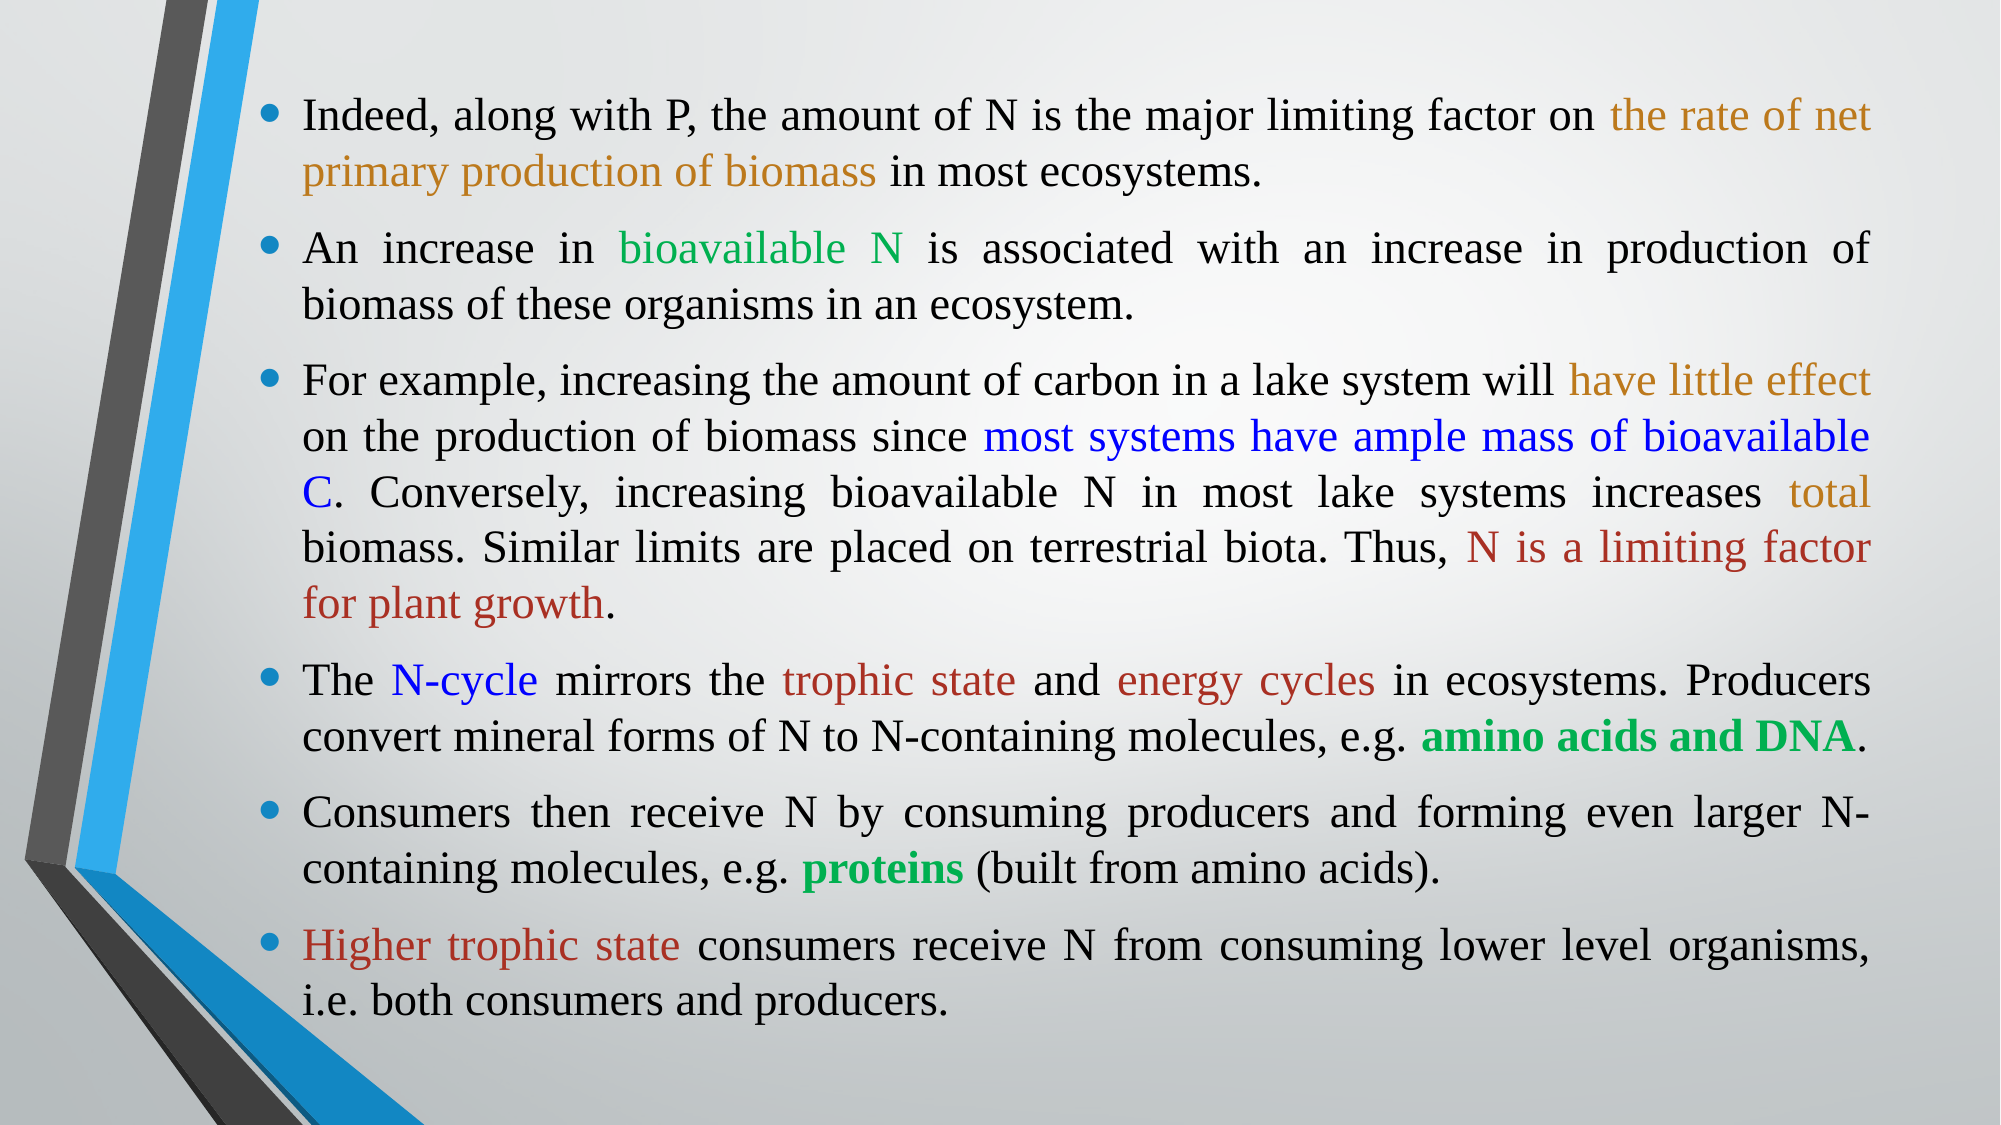

Indeed, along with P, the amount of N is the major limiting factor on the rate of net primary production of biomass in most ecosystems.
An increase in bioavailable N is associated with an increase in production of biomass of these organisms in an ecosystem.
For example, increasing the amount of carbon in a lake system will have little effect on the production of biomass since most systems have ample mass of bioavailable C. Conversely, increasing bioavailable N in most lake systems increases total biomass. Similar limits are placed on terrestrial biota. Thus, N is a limiting factor for plant growth.
The N-cycle mirrors the trophic state and energy cycles in ecosystems. Producers convert mineral forms of N to N-containing molecules, e.g. amino acids and DNA.
Consumers then receive N by consuming producers and forming even larger N-containing molecules, e.g. proteins (built from amino acids).
Higher trophic state consumers receive N from consuming lower level organisms, i.e. both consumers and producers.